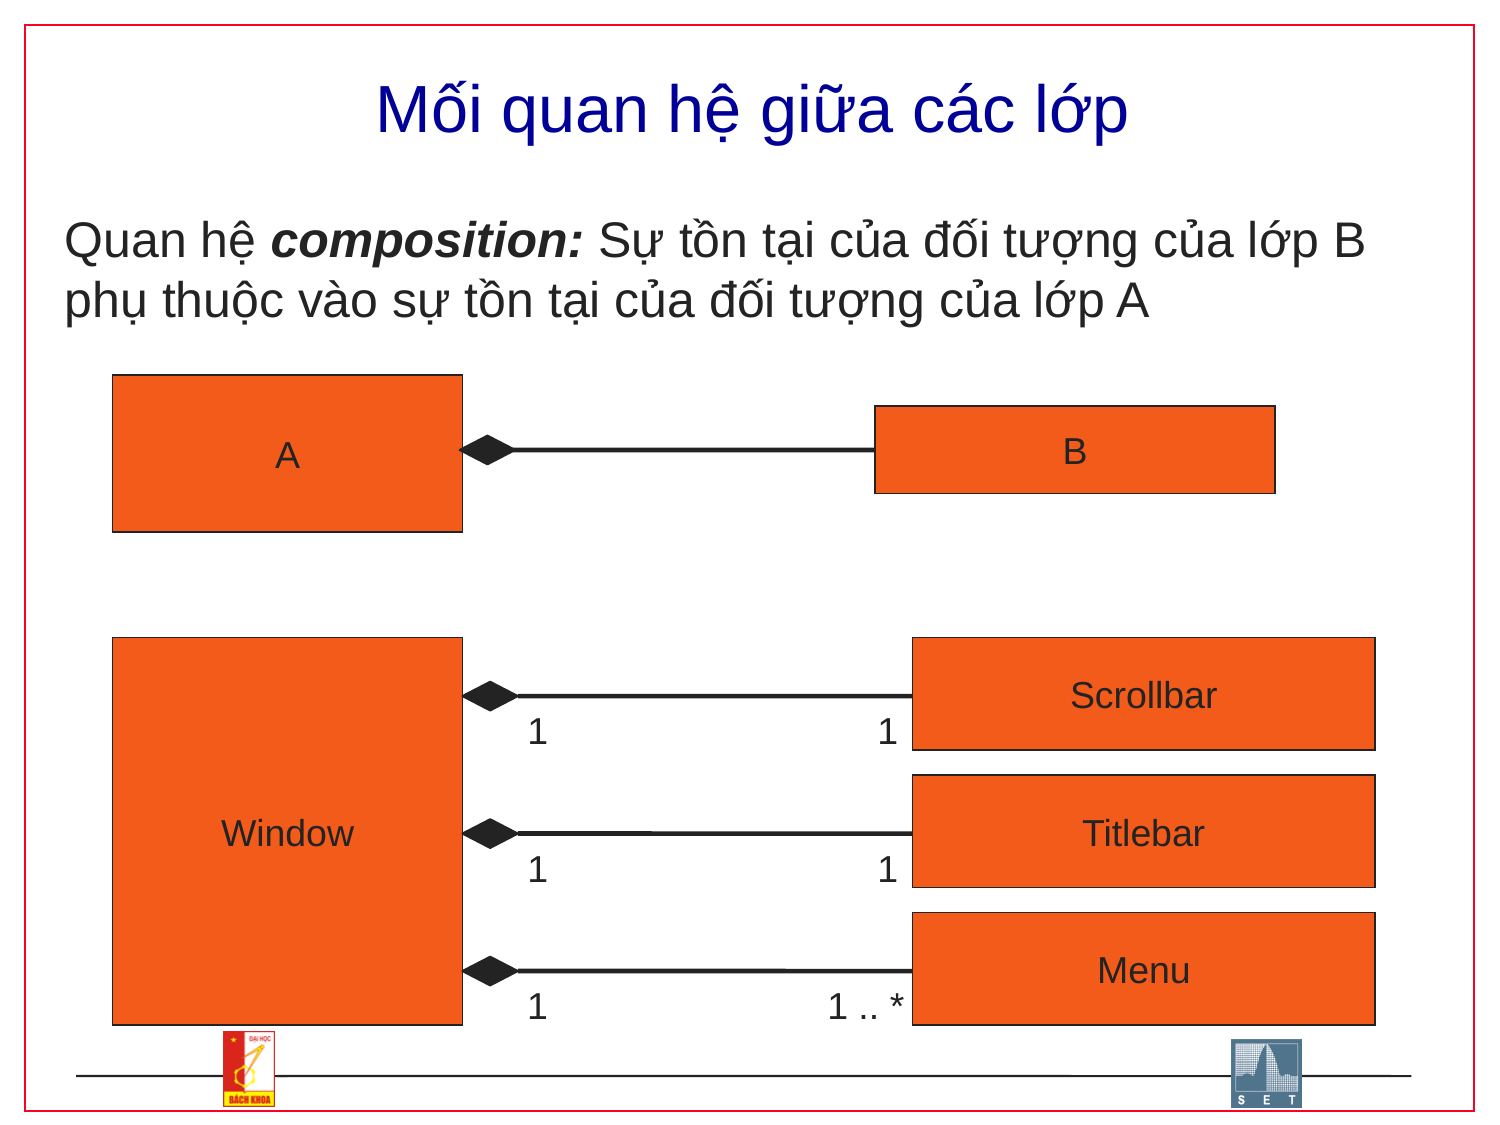

# Mối quan hệ giữa các lớp
Quan hệ composition: Sự tồn tại của đối tượng của lớp B phụ thuộc vào sự tồn tại của đối tượng của lớp A
A
B

Window
Scrollbar

1
1
Titlebar

1
1
Menu

1
1 .. *